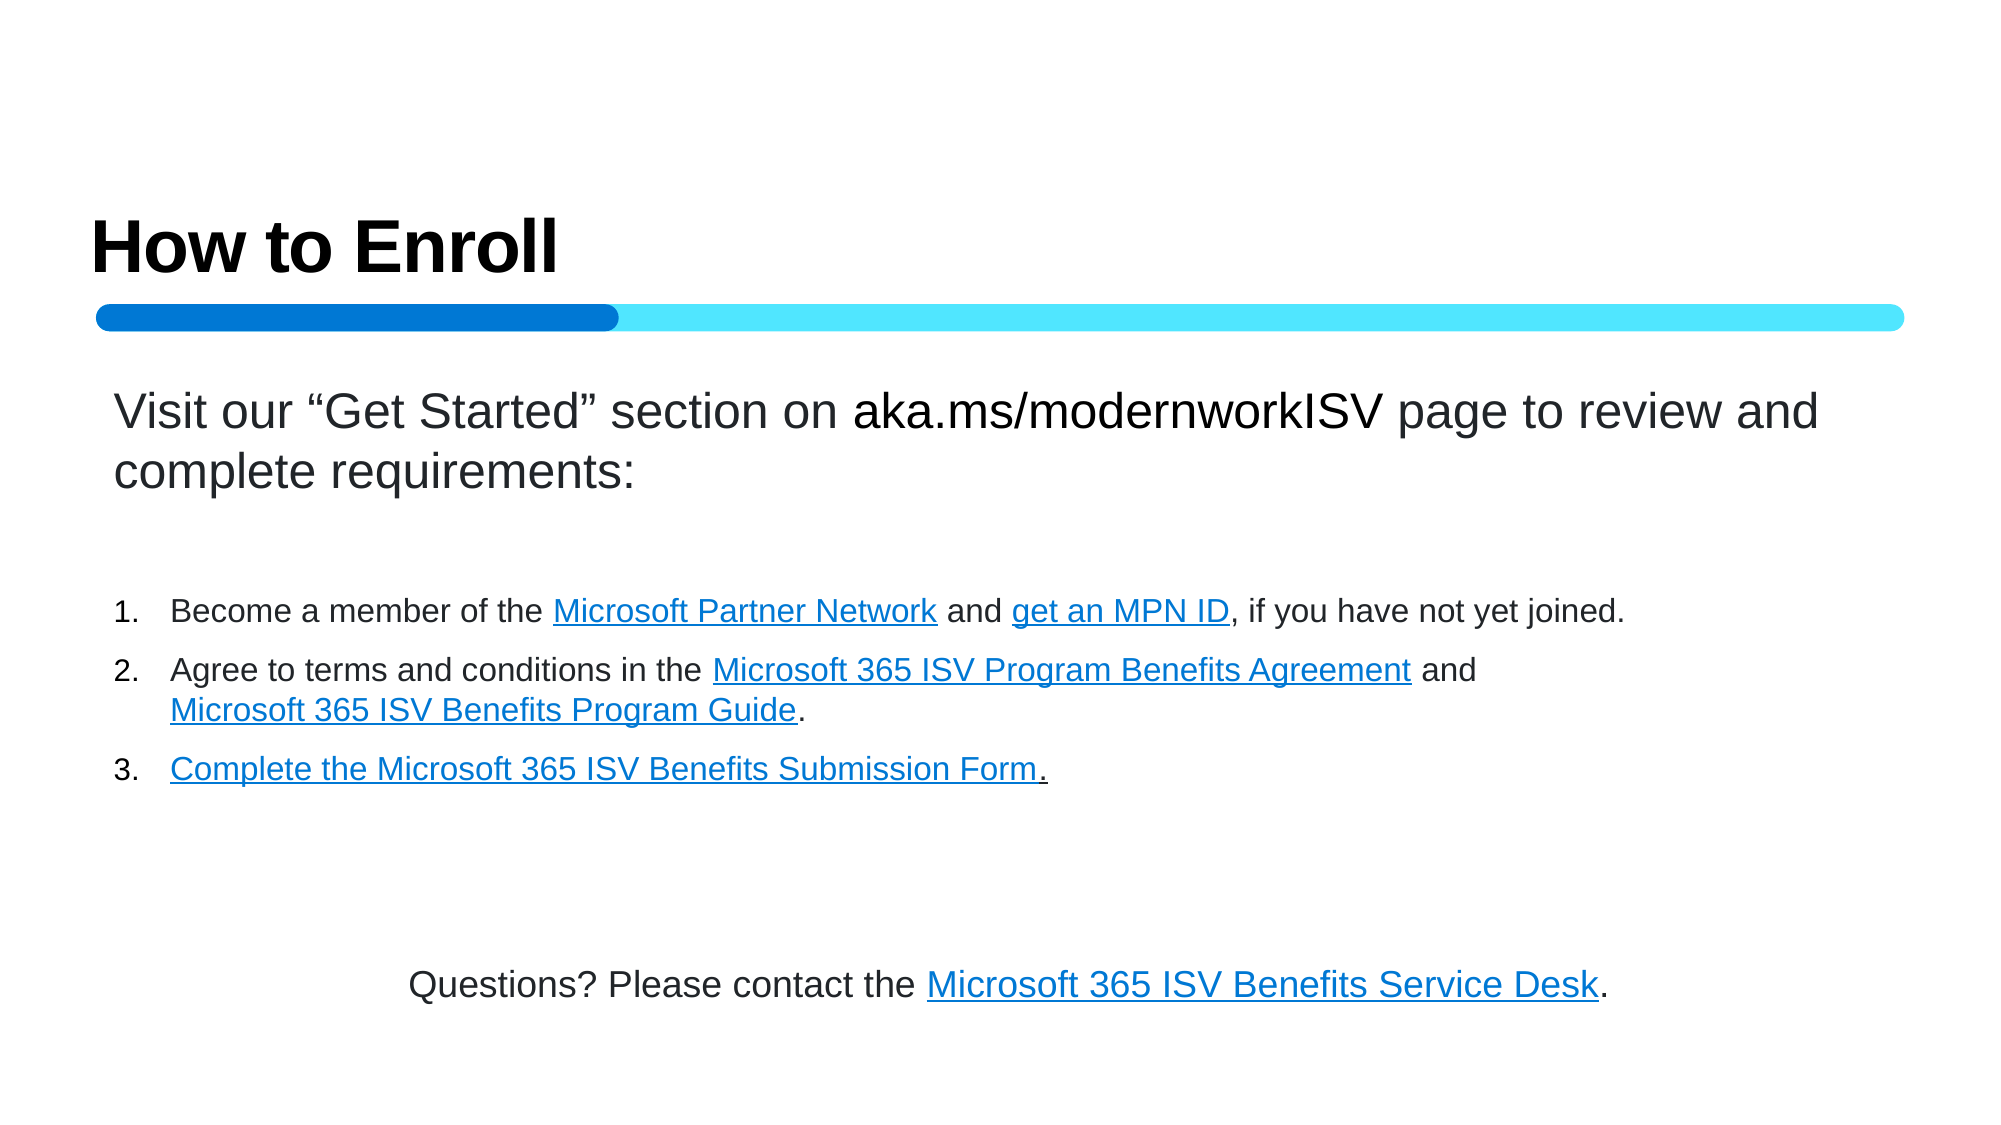

How to Enroll
Visit our “Get Started” section on aka.ms/modernworkISV page to review and complete requirements:

Become a member of the Microsoft Partner Network and get an MPN ID, if you have not yet joined.
Agree to terms and conditions in the Microsoft 365 ISV Program Benefits Agreement and Microsoft 365 ISV Benefits Program Guide.
Complete the Microsoft 365 ISV Benefits Submission Form.

Questions? Please contact the Microsoft 365 ISV Benefits Service Desk.